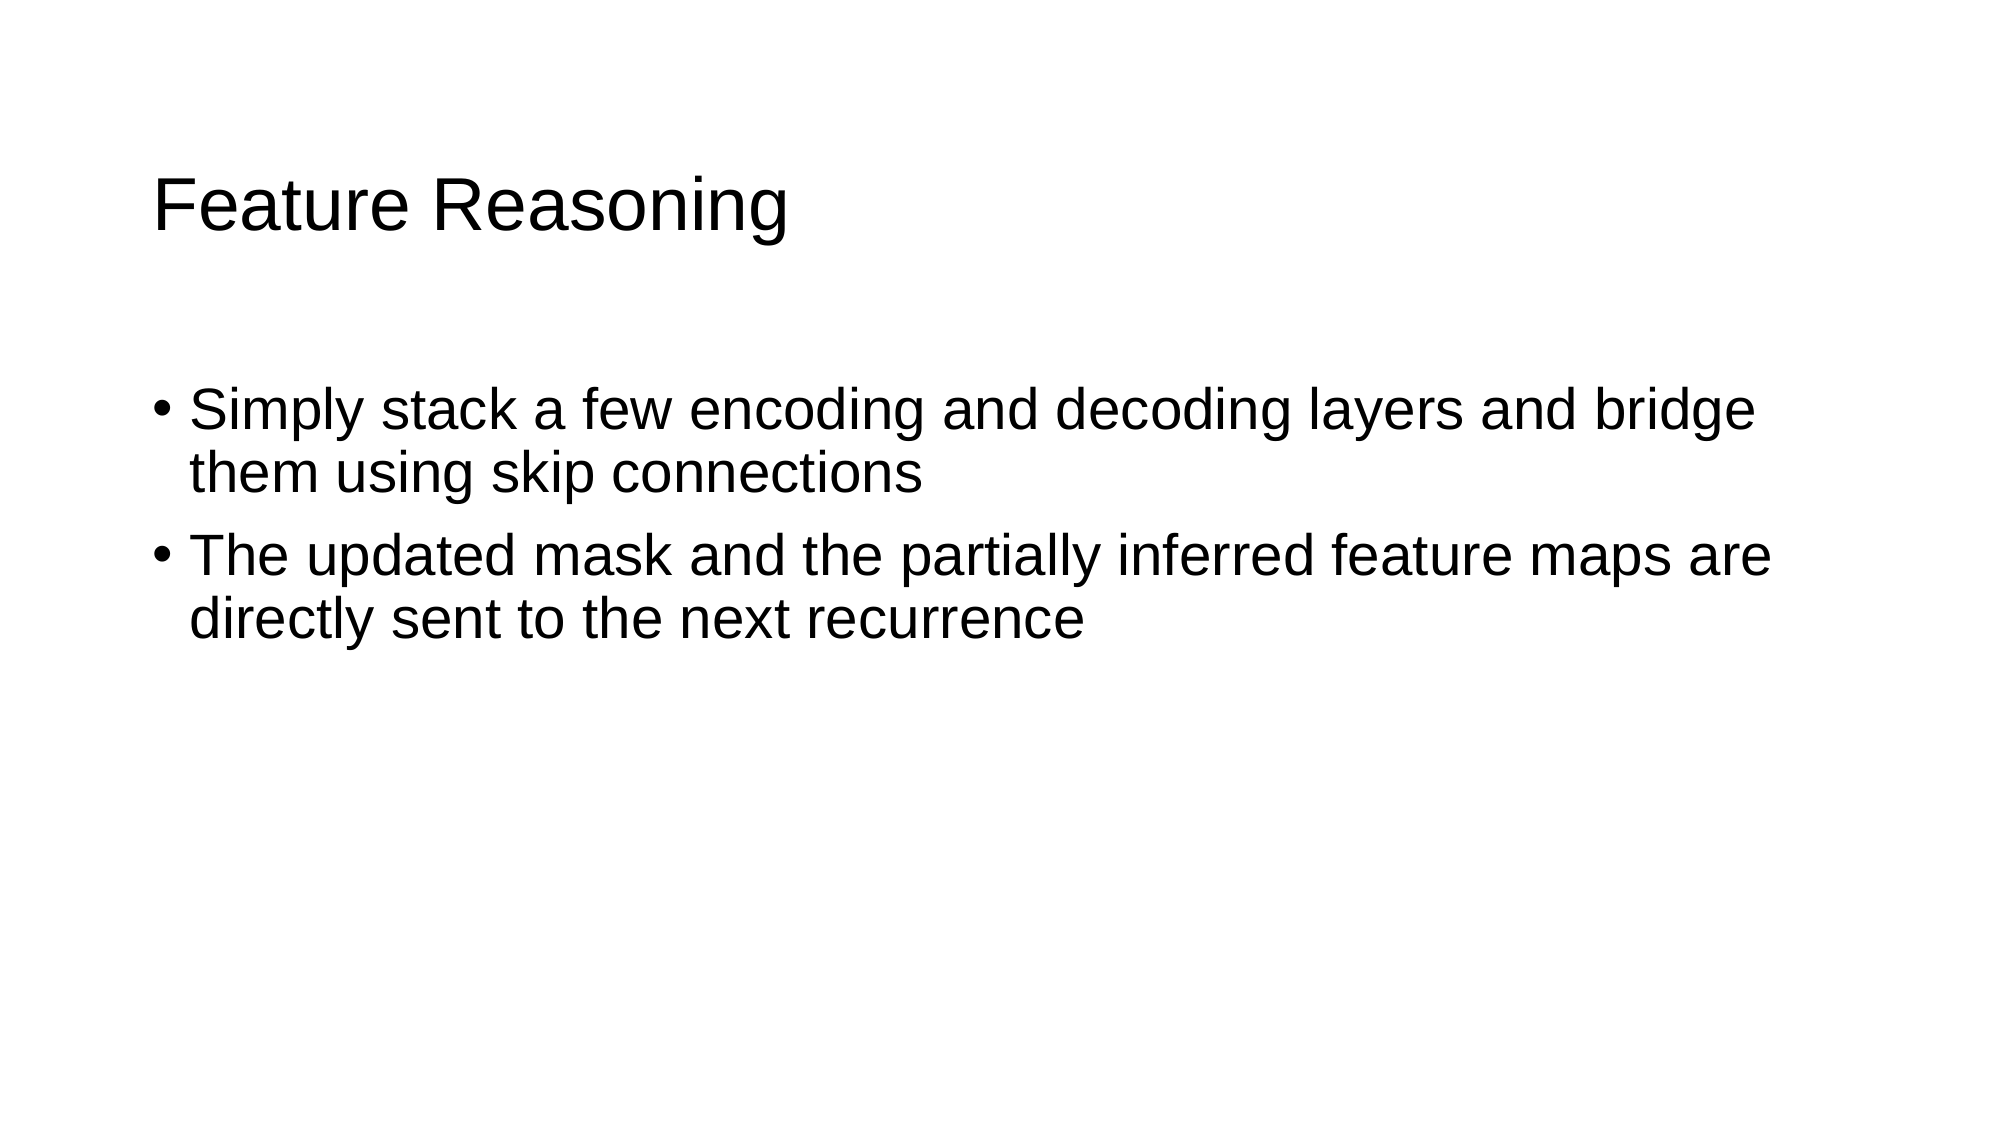

# Feature Reasoning
Simply stack a few encoding and decoding layers and bridge them using skip connections
The updated mask and the partially inferred feature maps are directly sent to the next recurrence